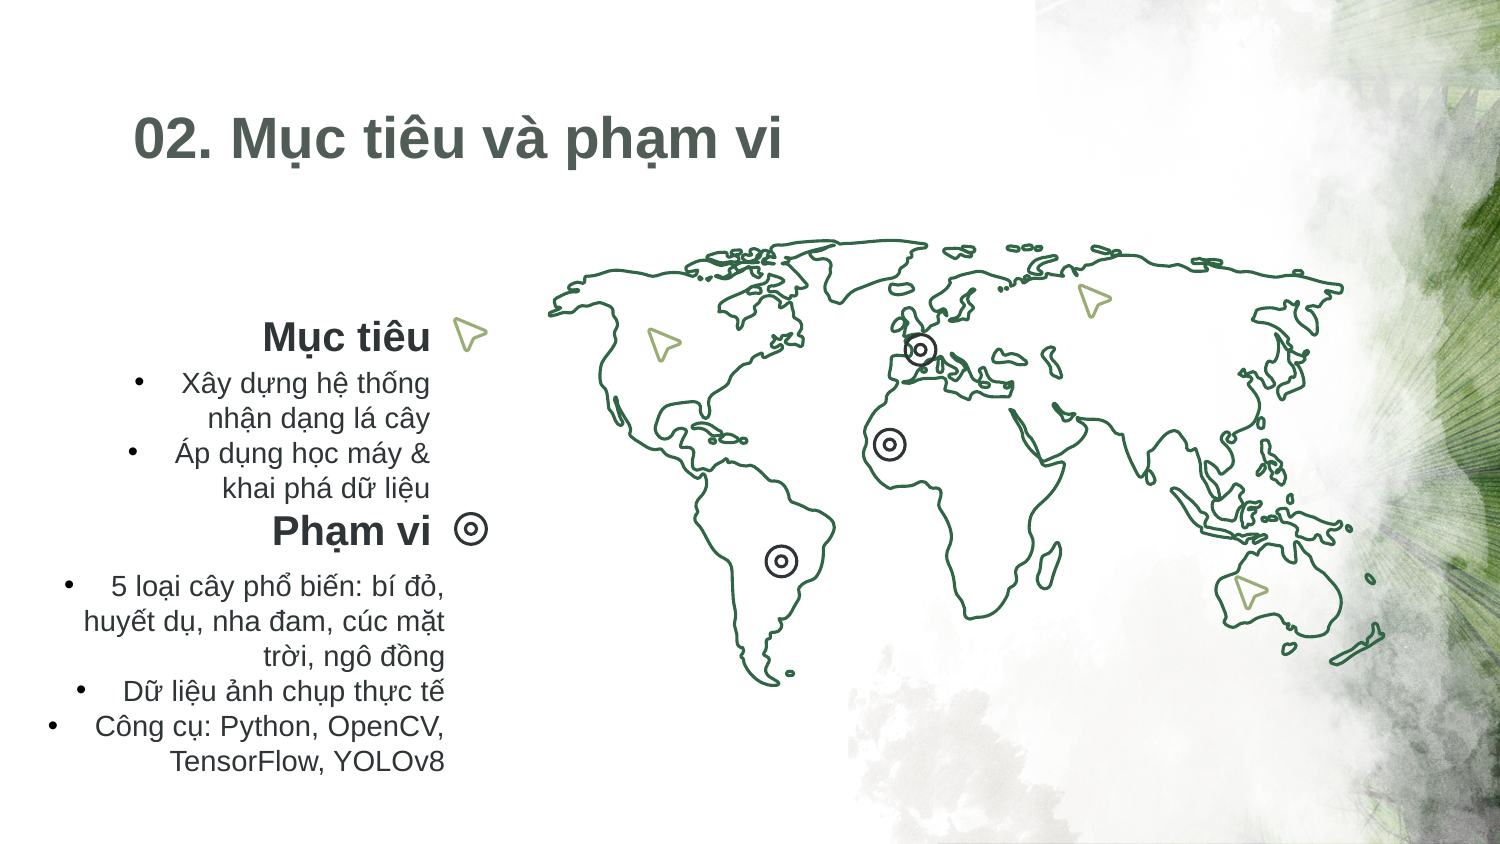

# 02. Mục tiêu và phạm vi

Mục tiêu

Xây dựng hệ thống nhận dạng lá cây
Áp dụng học máy & khai phá dữ liệu

Phạm vi

5 loại cây phổ biến: bí đỏ, huyết dụ, nha đam, cúc mặt trời, ngô đồng
Dữ liệu ảnh chụp thực tế
Công cụ: Python, OpenCV, TensorFlow, YOLOv8